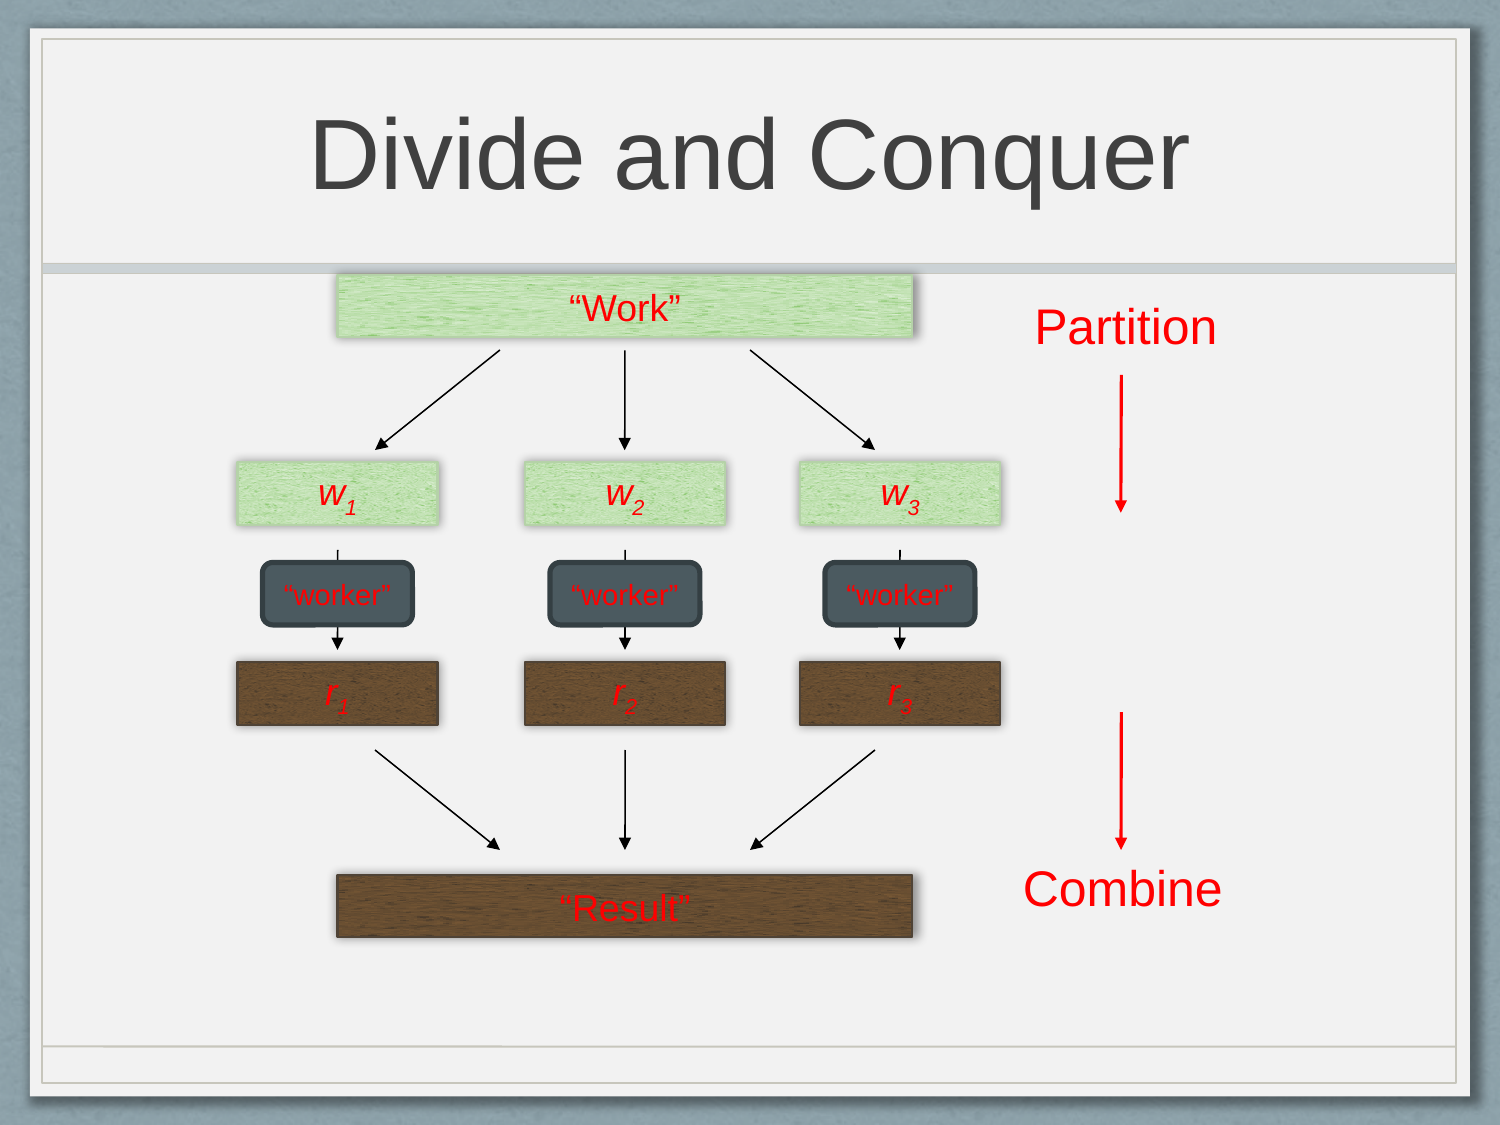

# Divide and Conquer
“Work”
Partition
w1
w2
w3
“worker”
“worker”
“worker”
r1
r2
r3
Combine
“Result”